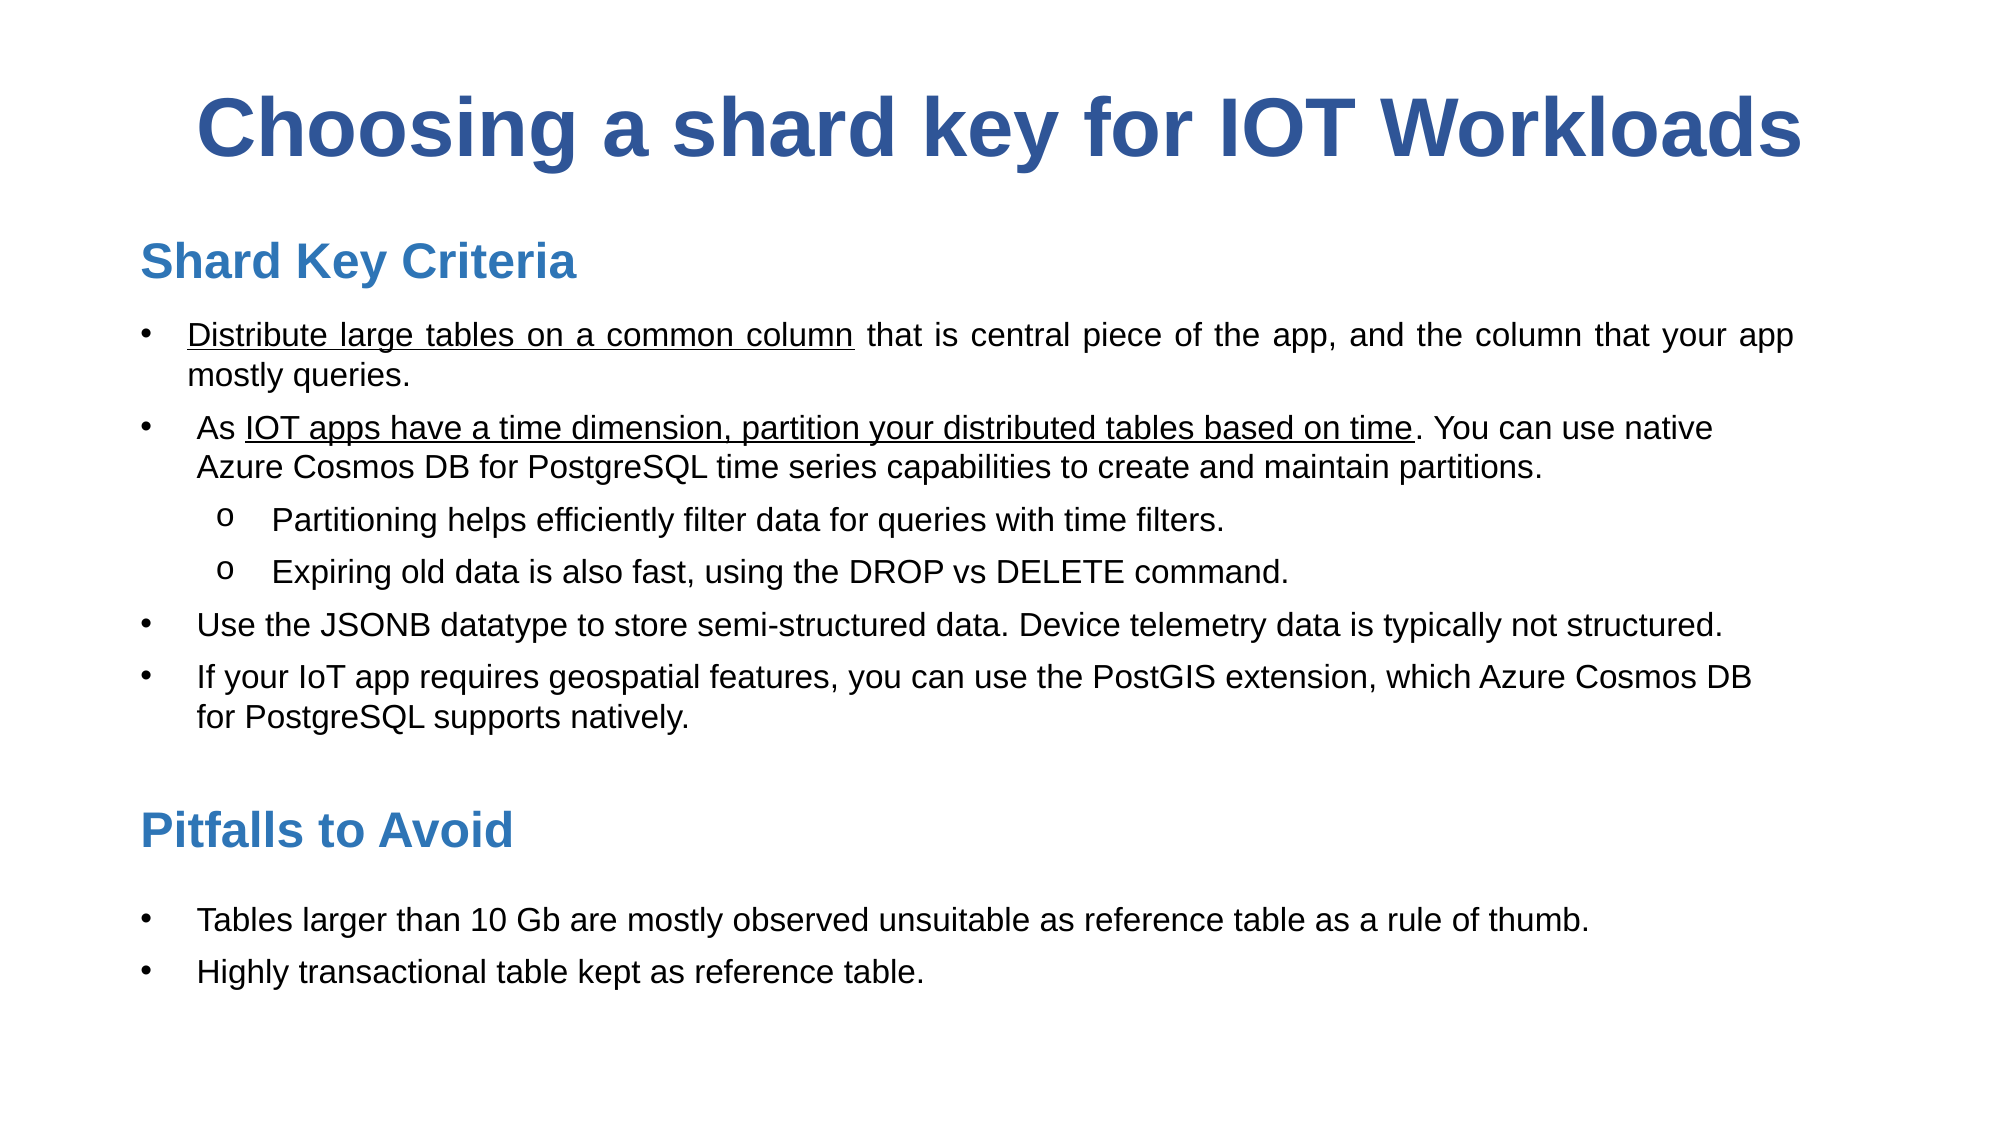

Choosing a shard key for IOT Workloads
Shard Key Criteria

Distribute large tables on a common column that is central piece of the app, and the column that your app mostly queries.
As IOT apps have a time dimension, partition your distributed tables based on time. You can use native Azure Cosmos DB for PostgreSQL time series capabilities to create and maintain partitions.
Partitioning helps efficiently filter data for queries with time filters.
Expiring old data is also fast, using the DROP vs DELETE command.
Use the JSONB datatype to store semi-structured data. Device telemetry data is typically not structured.
If your IoT app requires geospatial features, you can use the PostGIS extension, which Azure Cosmos DB for PostgreSQL supports natively.

Pitfalls to Avoid

Tables larger than 10 Gb are mostly observed unsuitable as reference table as a rule of thumb.
Highly transactional table kept as reference table.